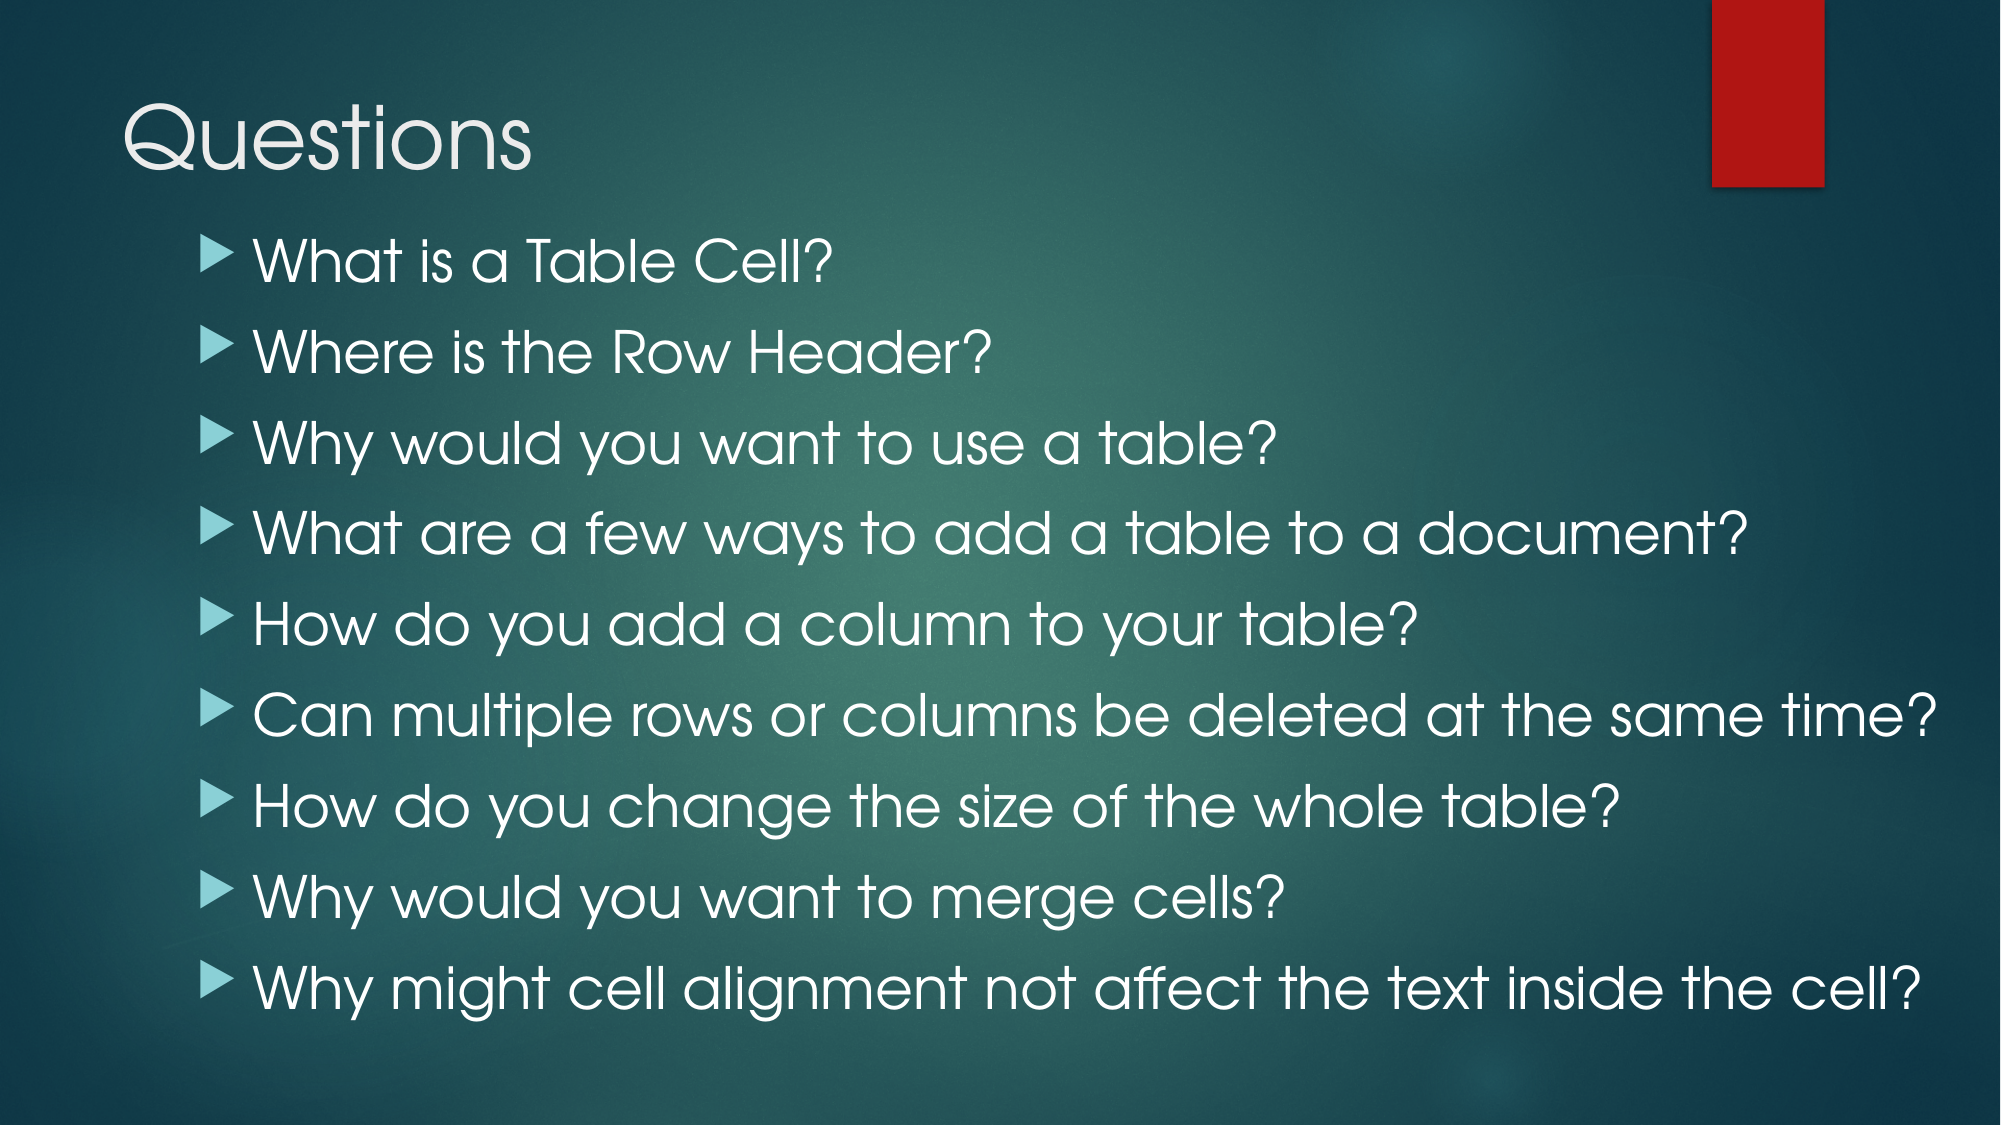

# Questions
What is a Table Cell?
Where is the Row Header?
Why would you want to use a table?
What are a few ways to add a table to a document?
How do you add a column to your table?
Can multiple rows or columns be deleted at the same time?
How do you change the size of the whole table?
Why would you want to merge cells?
Why might cell alignment not affect the text inside the cell?